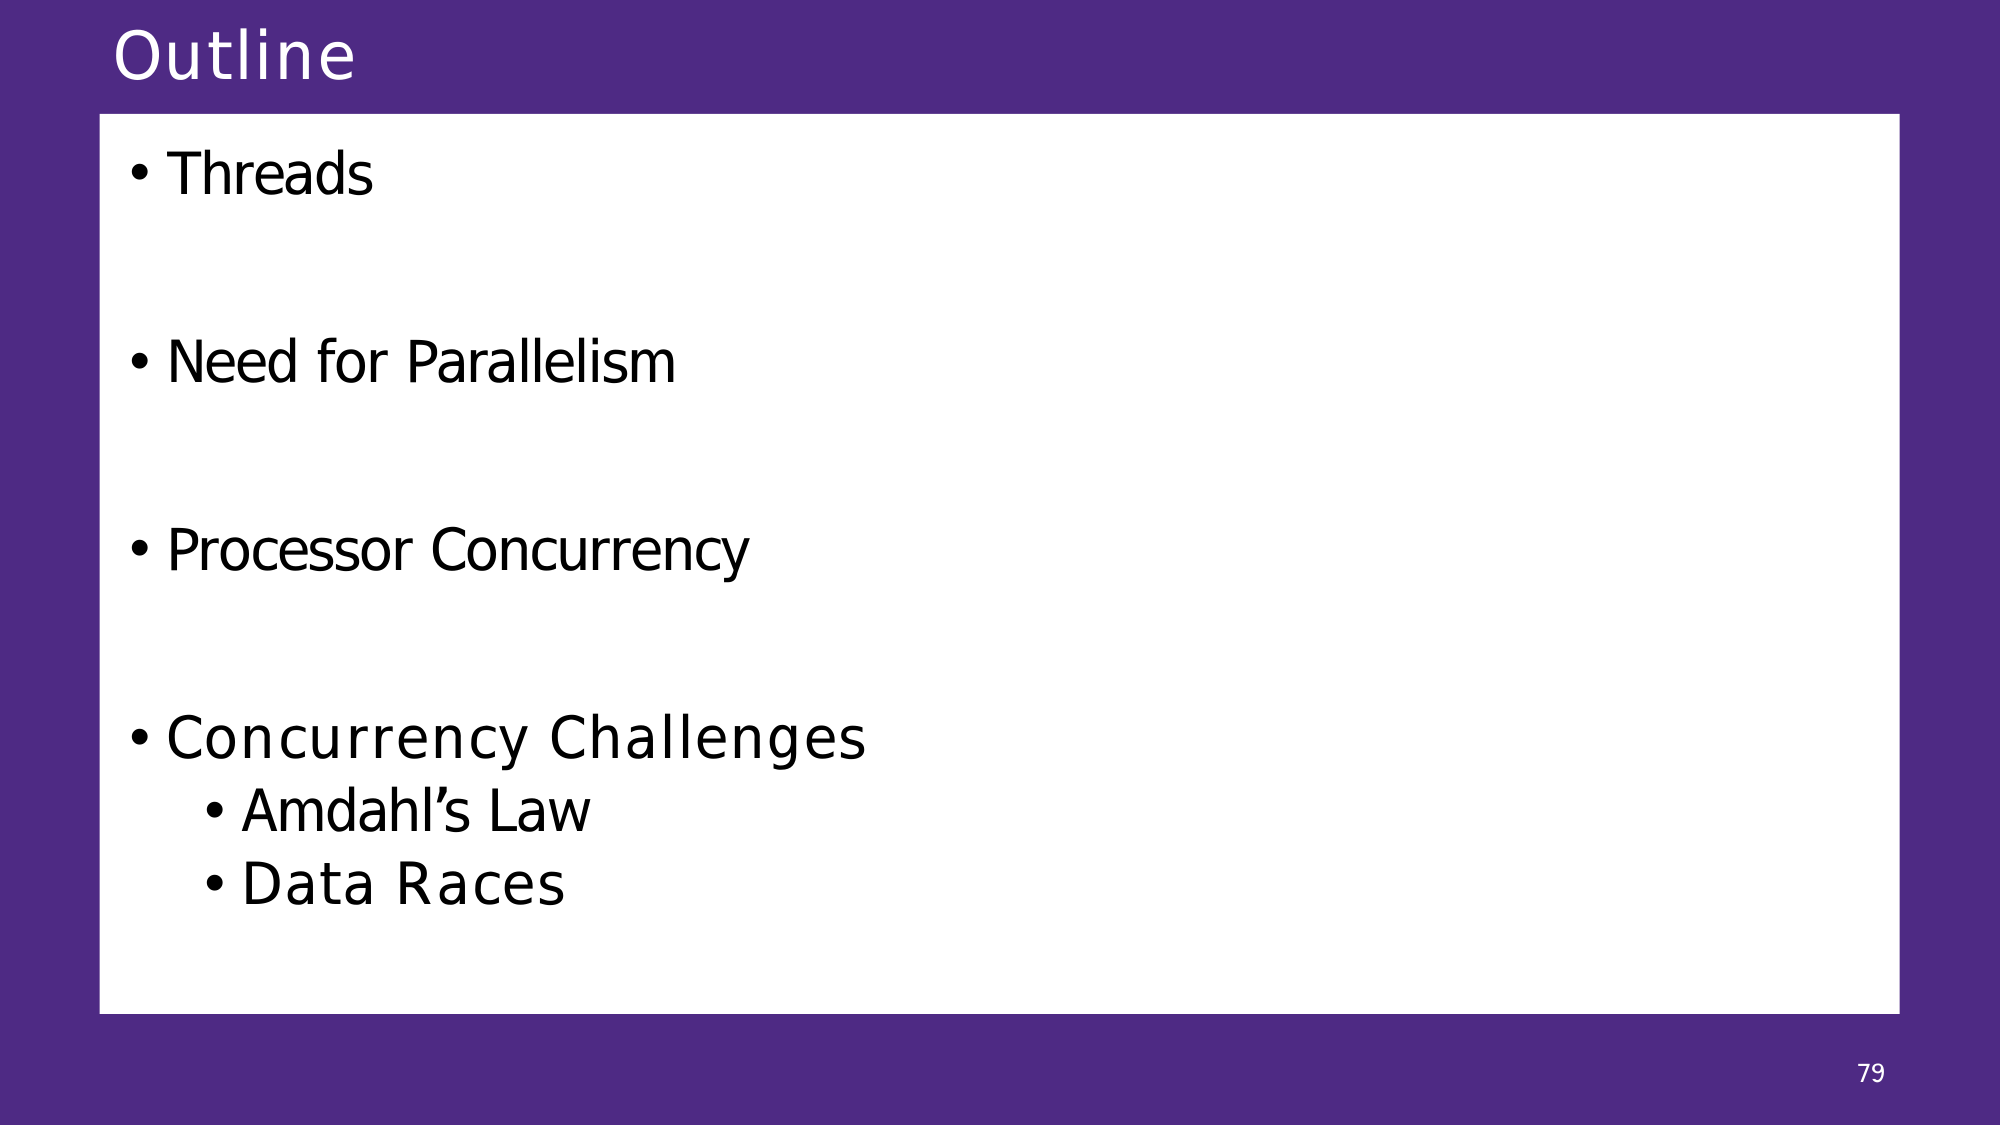

# Outline
Threads

Need for Parallelism

Processor Concurrency

Concurrency Challenges
Amdahl’s Law
Data Races
79